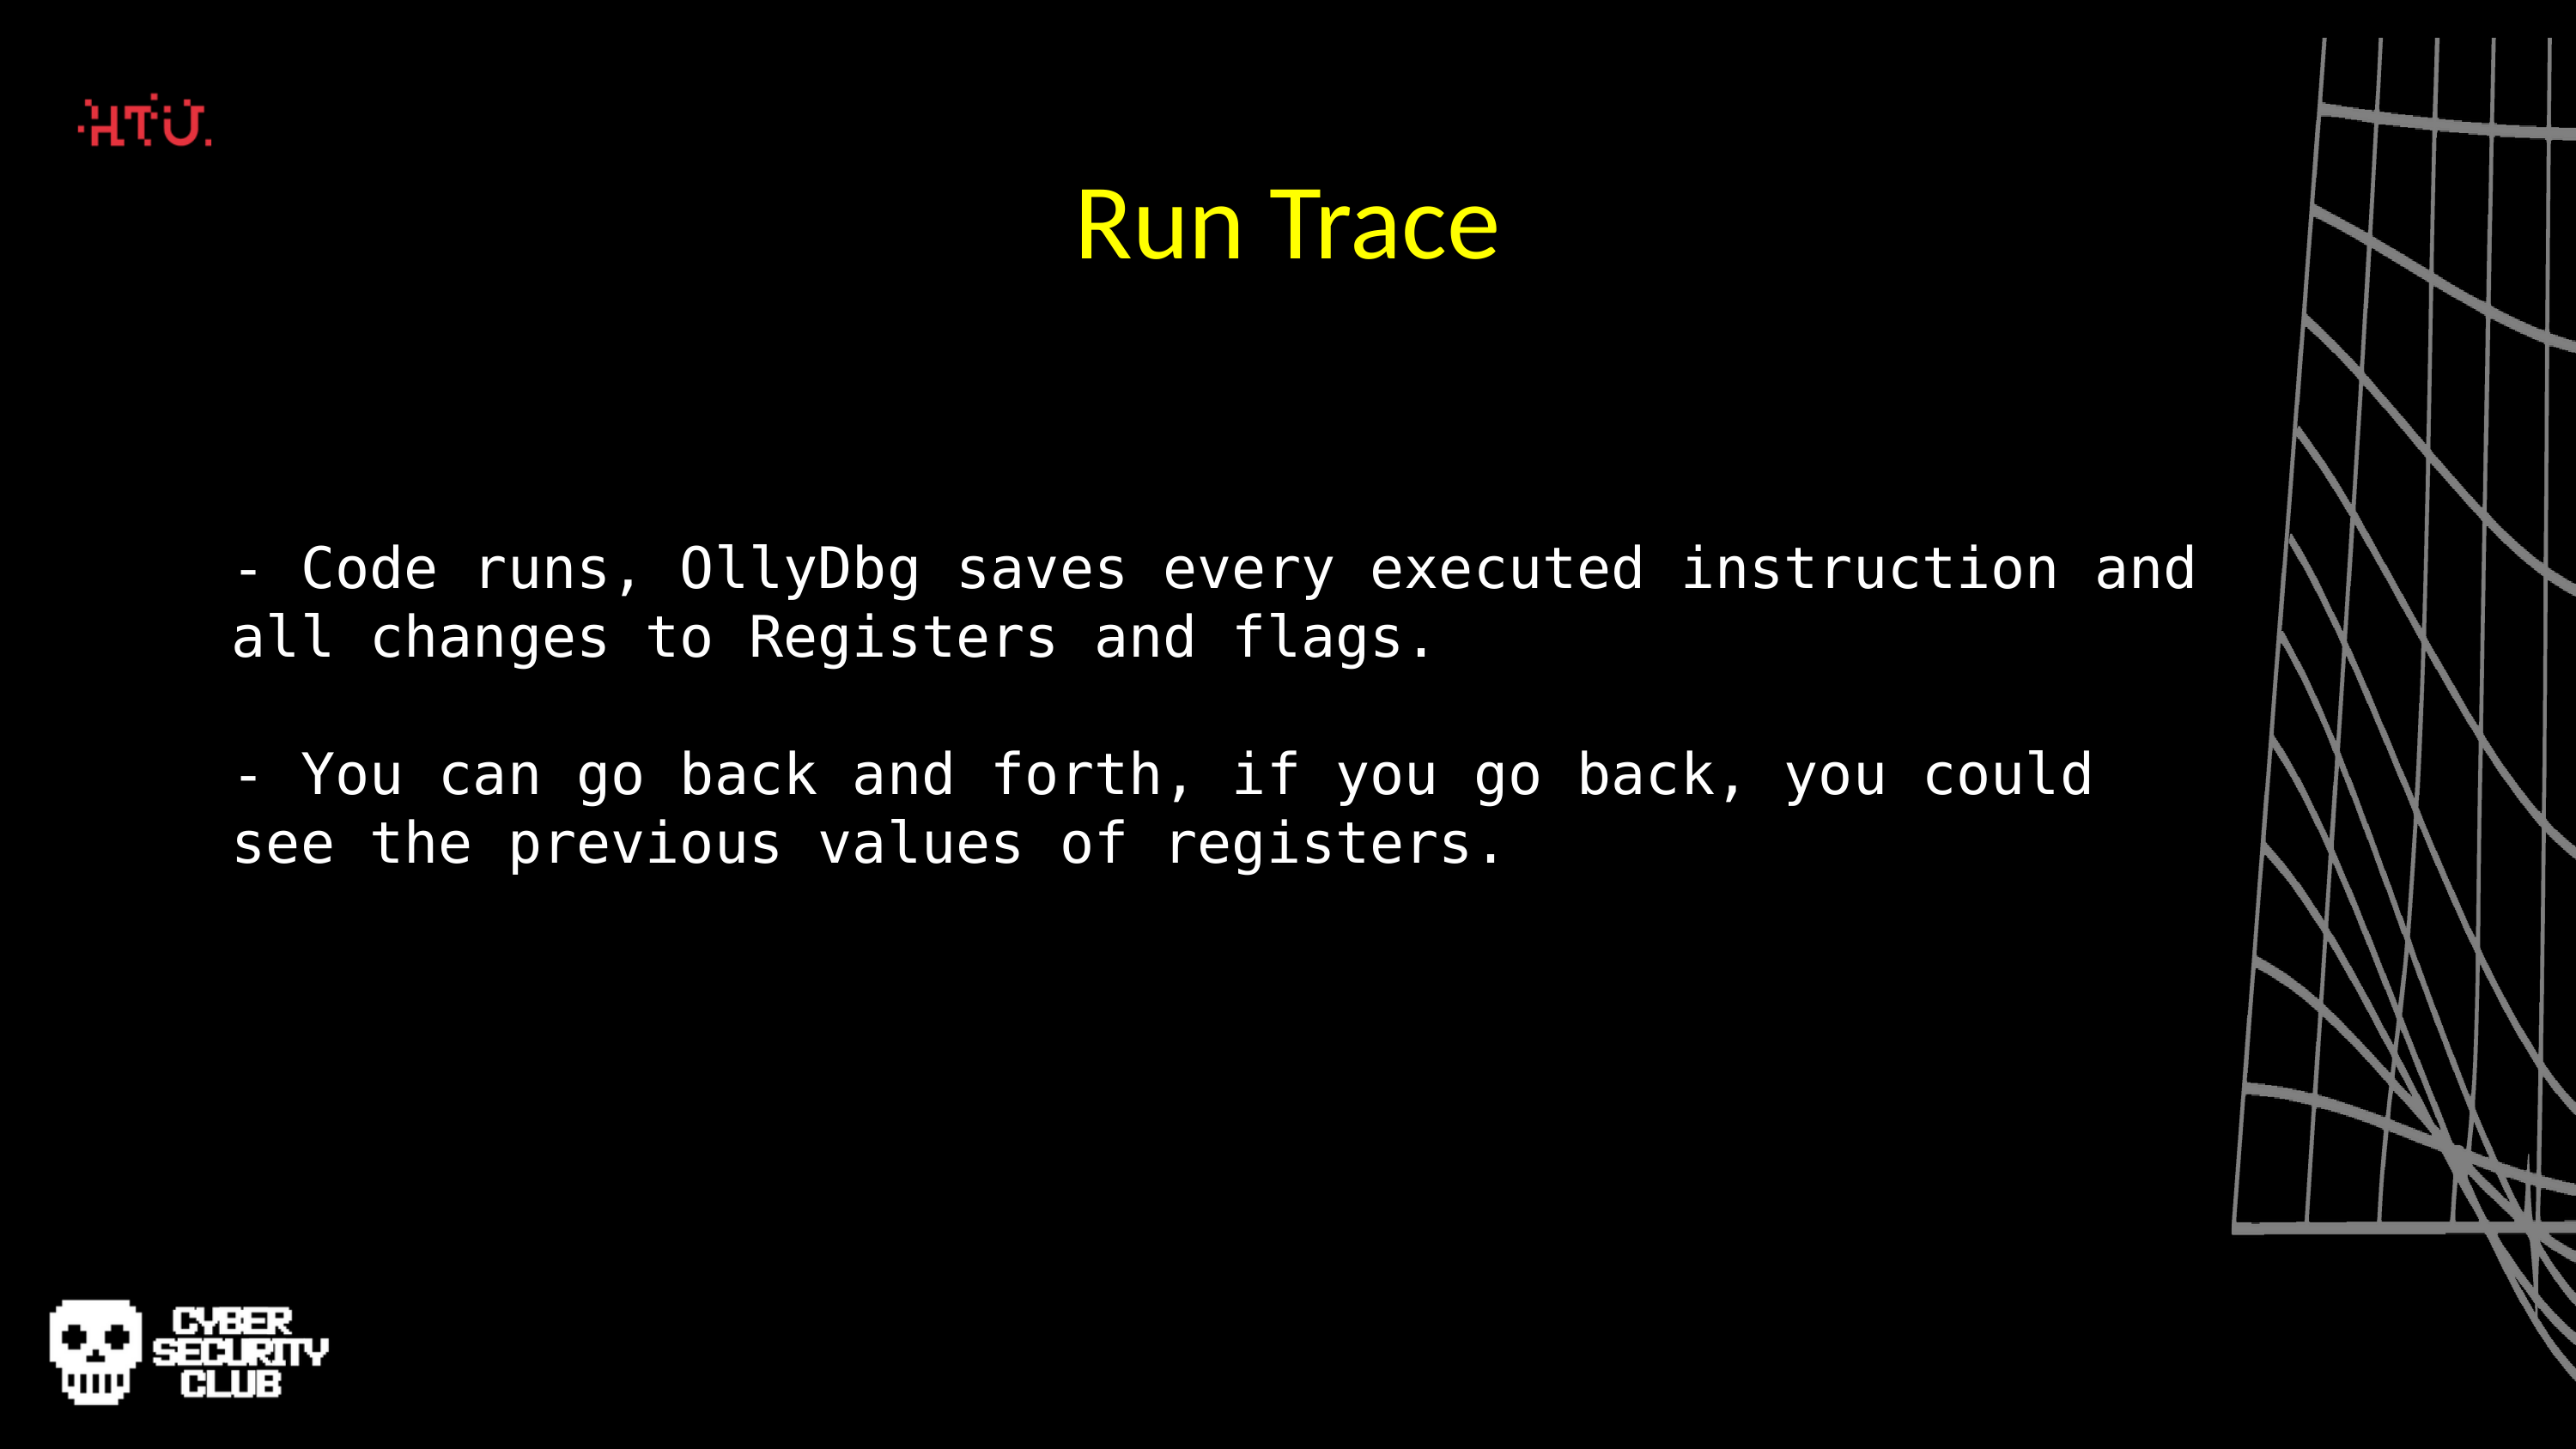

Run Trace

- Code runs, OllyDbg saves every executed instruction and all changes to Registers and flags.

- You can go back and forth, if you go back, you could see the previous values of registers.